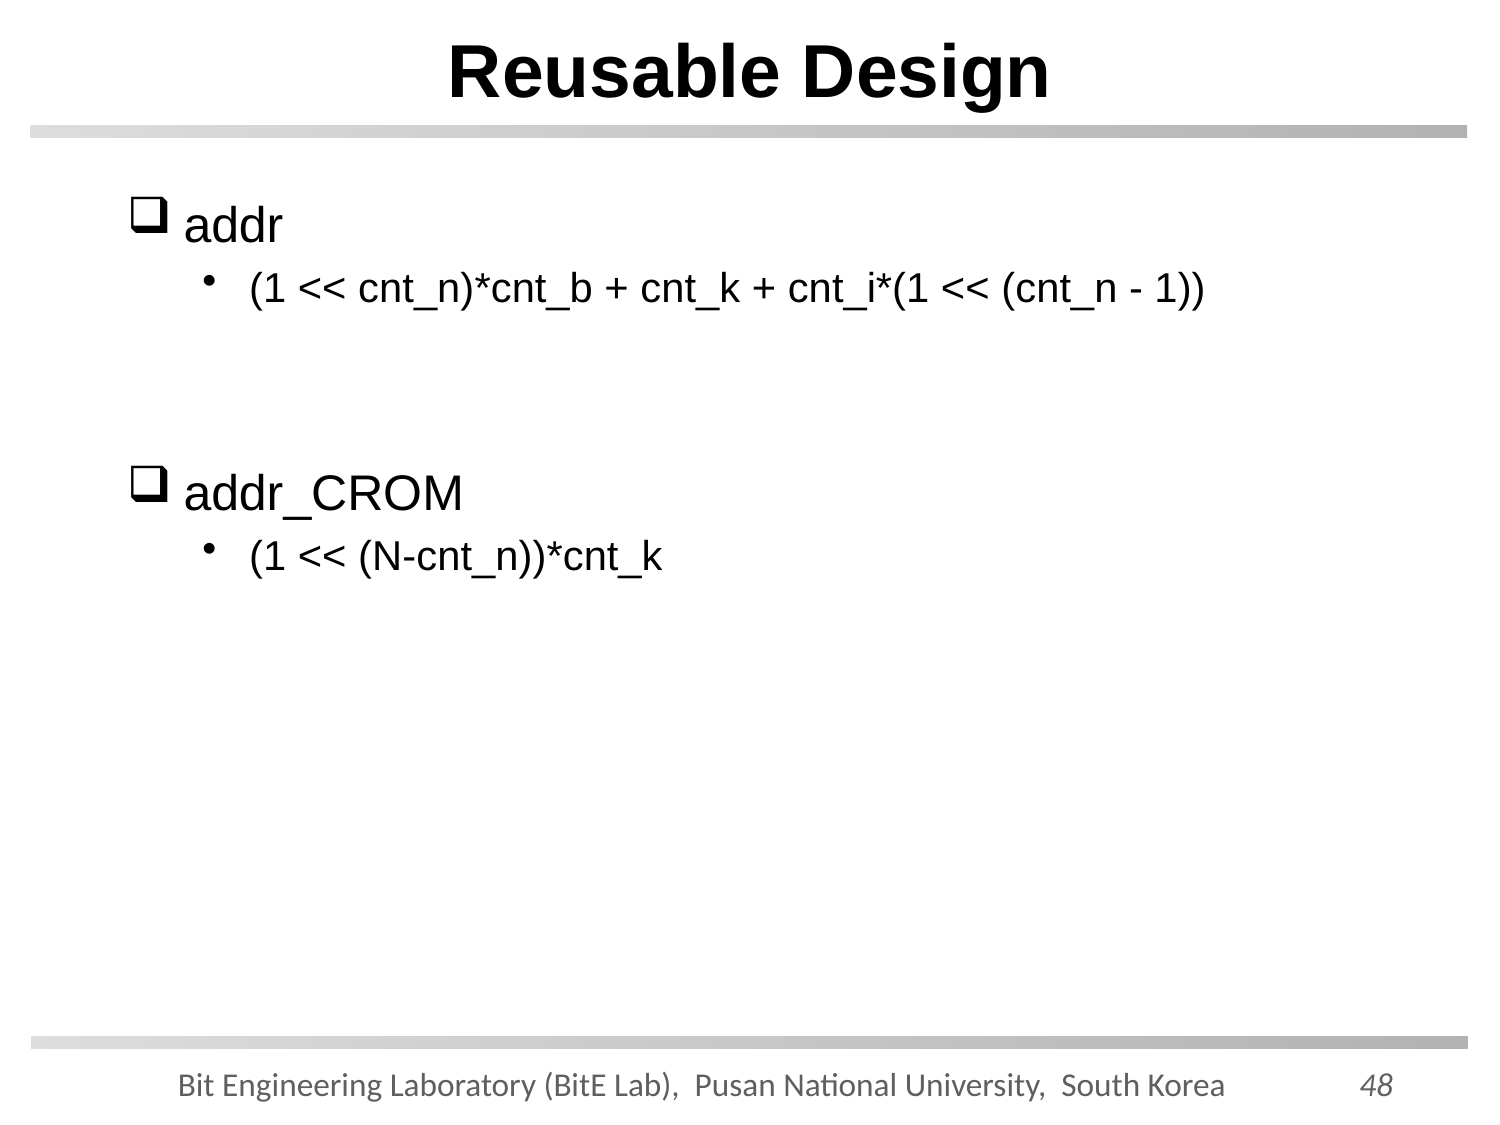

# Reusable Design
addr
(1 << cnt_n)*cnt_b + cnt_k + cnt_i*(1 << (cnt_n - 1))

addr_CROM
(1 << (N-cnt_n))*cnt_k